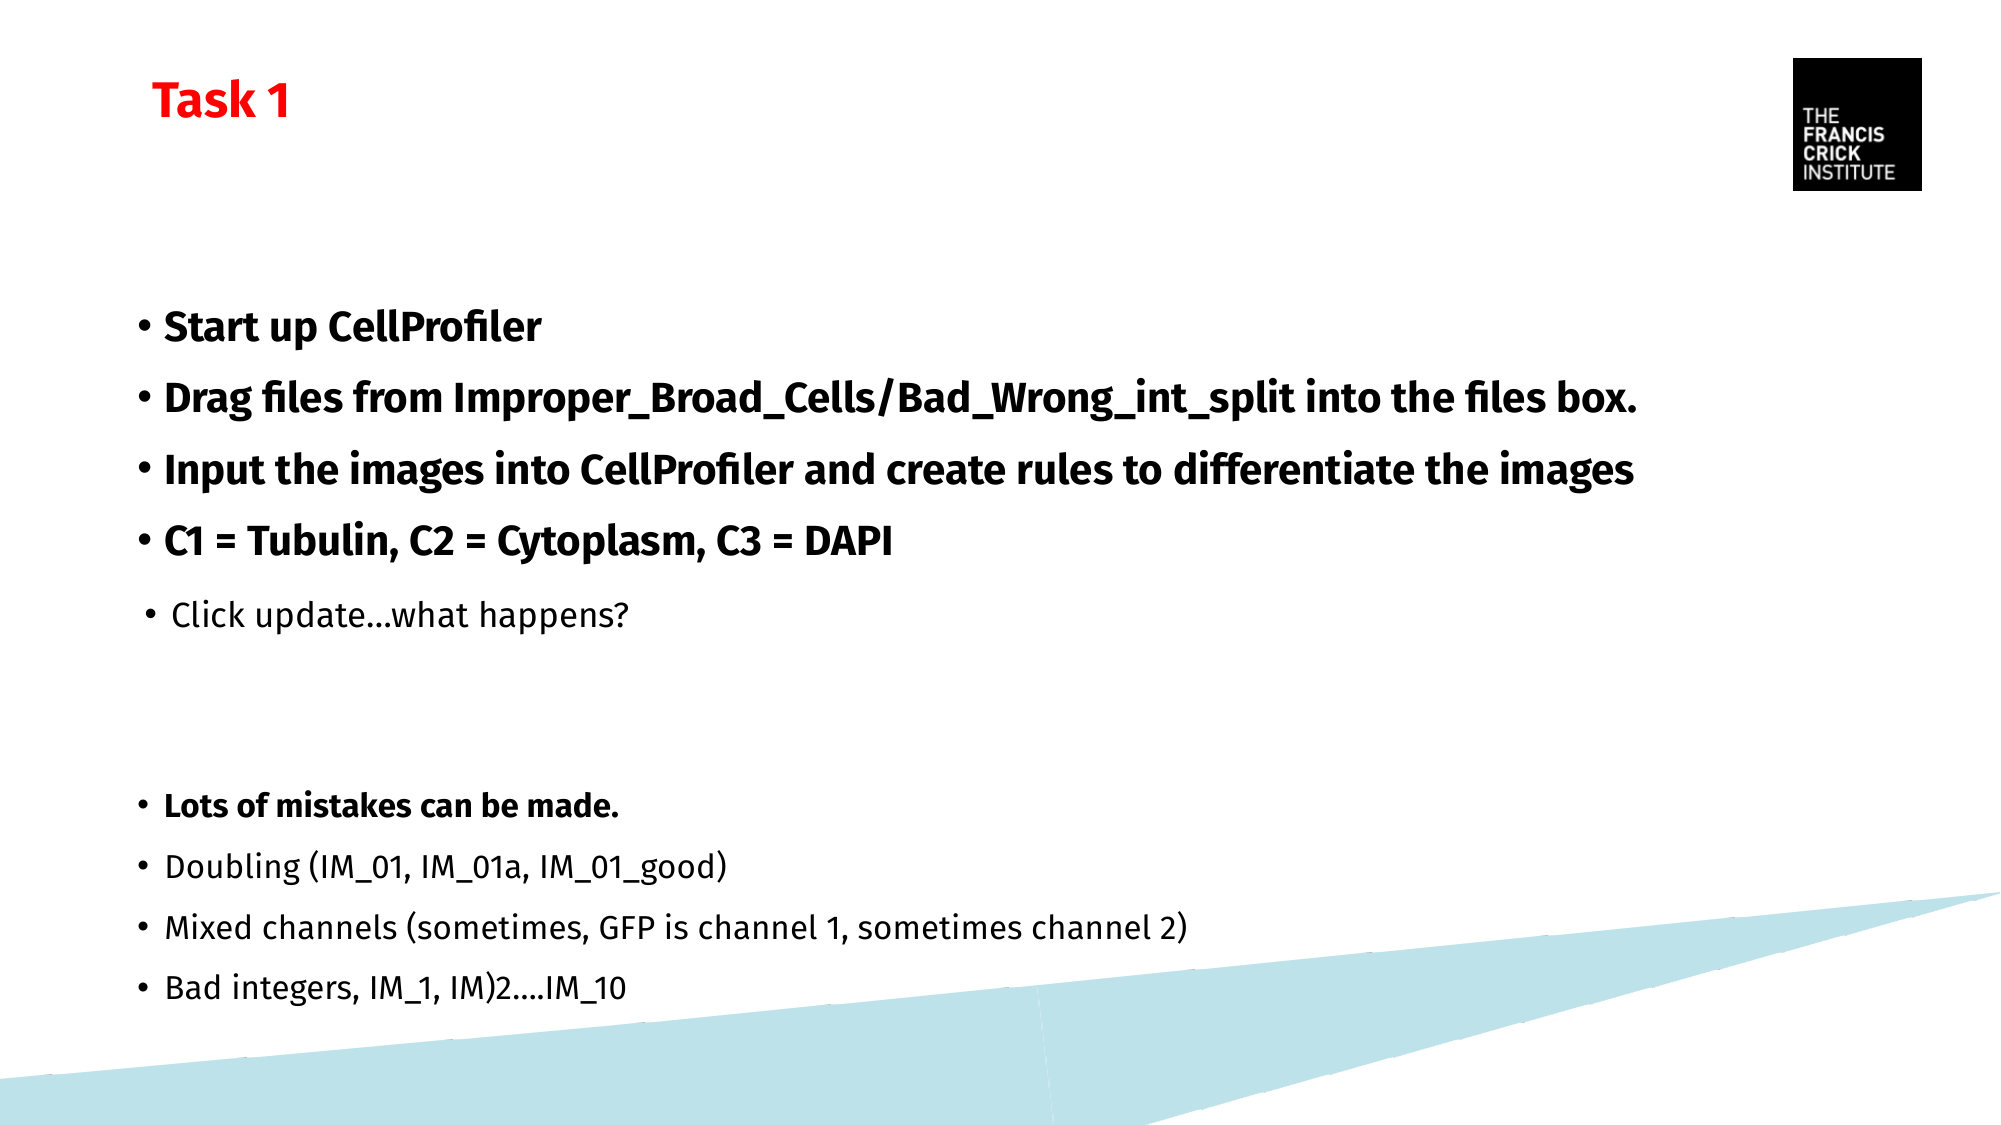

# Task 1
Start up CellProfiler
Drag files from Improper_Broad_Cells/Bad_Wrong_int_split into the files box.
Input the images into CellProfiler and create rules to differentiate the images
C1 = Tubulin, C2 = Cytoplasm, C3 = DAPI
Click update…what happens?

Lots of mistakes can be made.
Doubling (IM_01, IM_01a, IM_01_good)
Mixed channels (sometimes, GFP is channel 1, sometimes channel 2)
Bad integers, IM_1, IM)2….IM_10